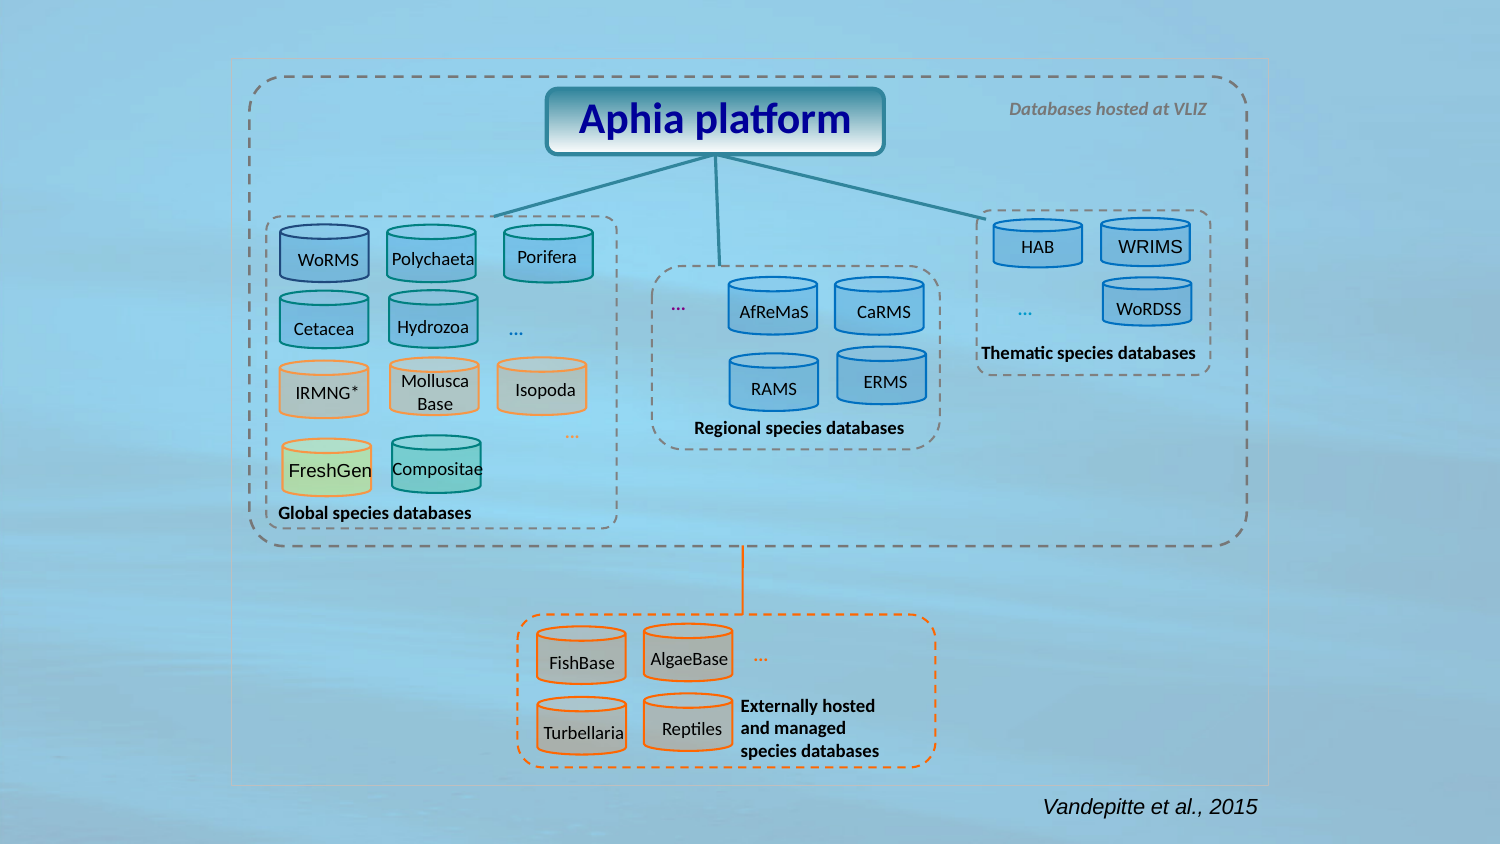

Aphia platform

Databases hosted at VLIZ

HAB
WRIMS
Porifera
Polychaeta
WoRMS

...

...
WoRDSS
AfReMaS
CaRMS
Hydrozoa
Cetacea
...
Thematic species databases

Mollusca
Base
ERMS
RAMS
Isopoda
IRMNG*
Regional species databases
...

Compositae
FreshGen
Global species databases

...
AlgaeBase
FishBase
Externally hosted
and managed
species databases

Reptiles
Turbellaria
Vandepitte et al., 2015